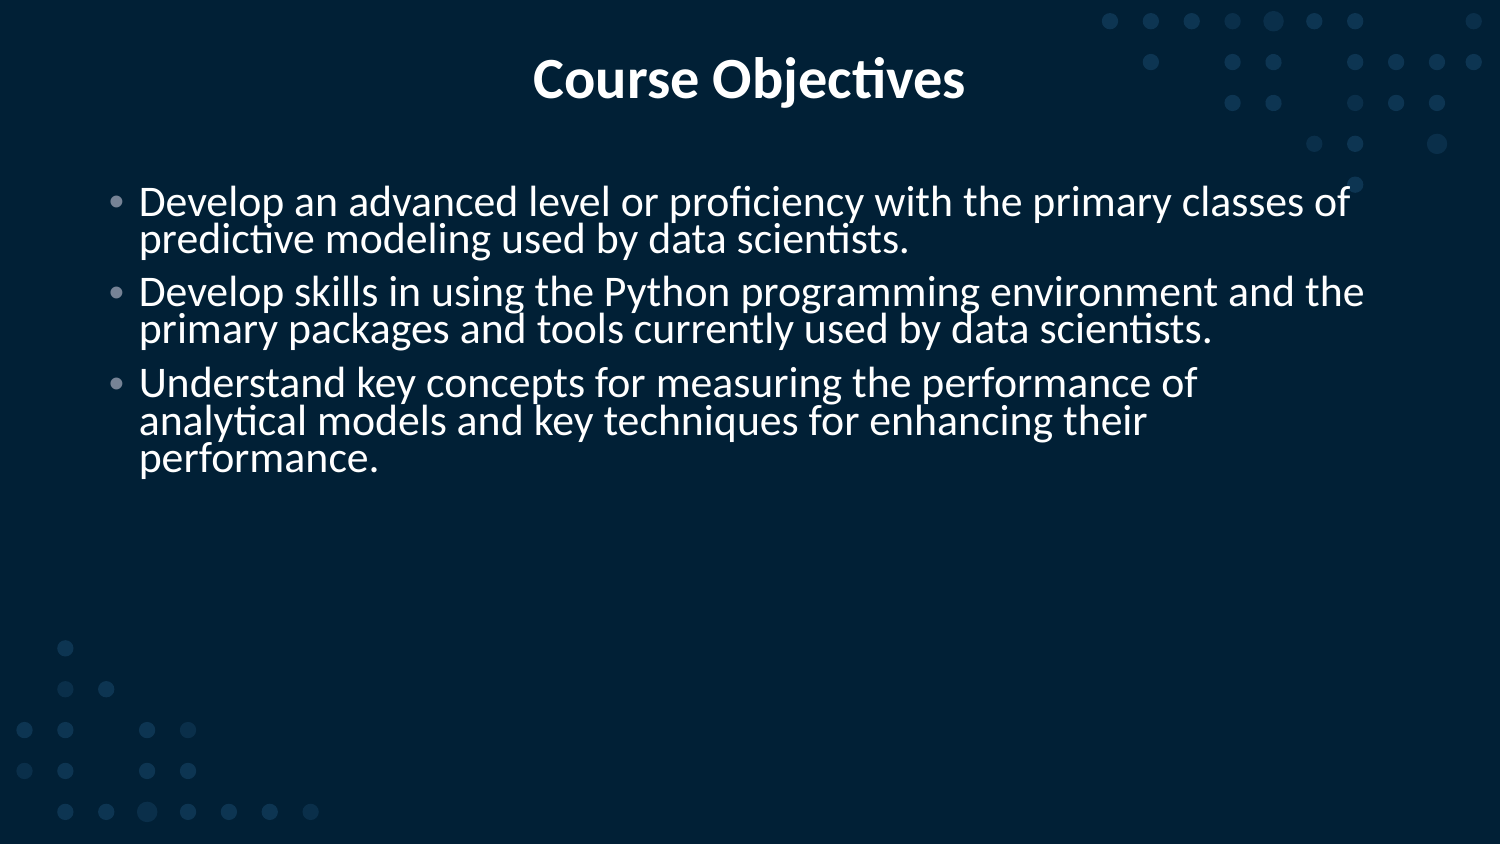

# Course Objectives
Develop an advanced level or proficiency with the primary classes of predictive modeling used by data scientists.
Develop skills in using the Python programming environment and the primary packages and tools currently used by data scientists.
Understand key concepts for measuring the performance of analytical models and key techniques for enhancing their performance.